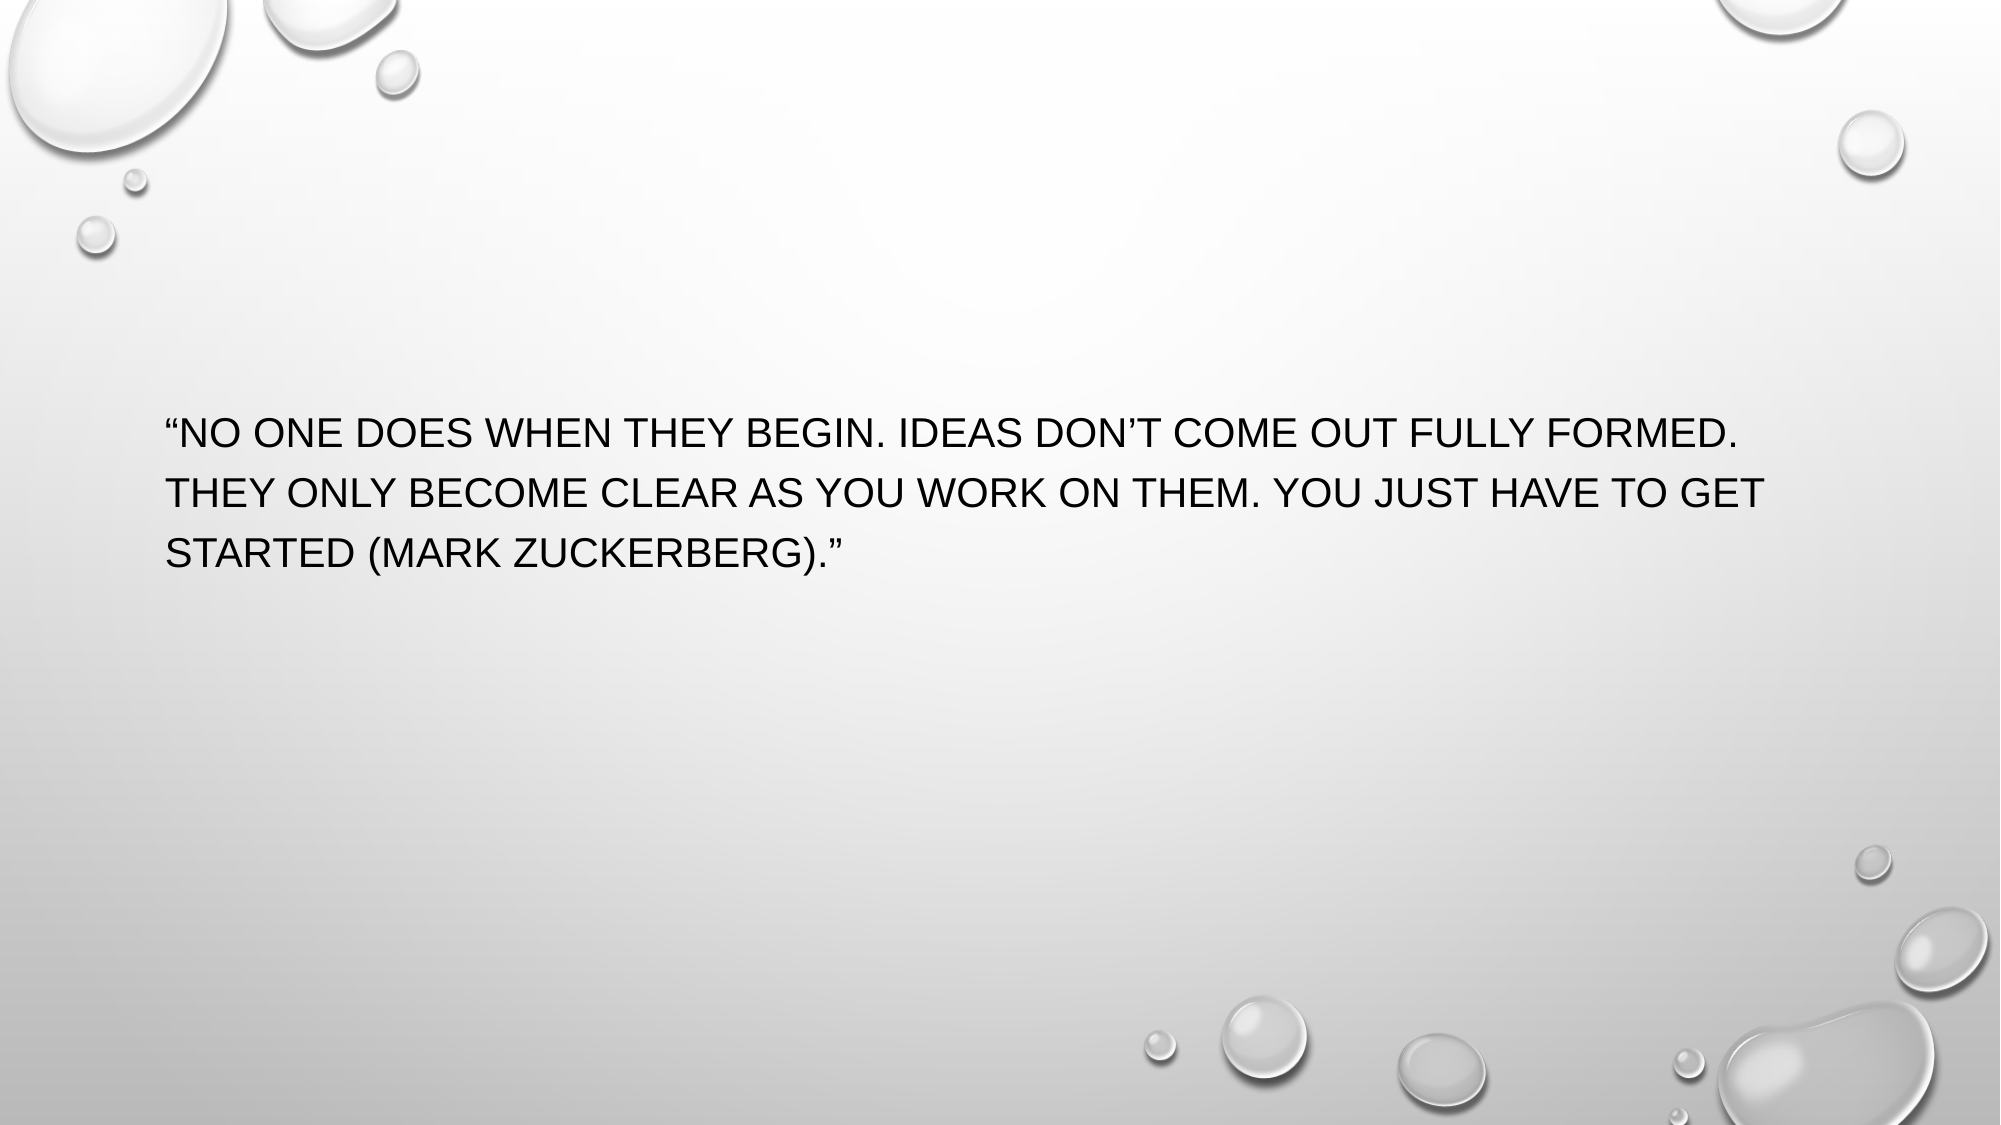

“no one does when they begin. Ideas don’t come out fully formed. They only become clear as you work on them. You just have to get started (Mark Zuckerberg).”